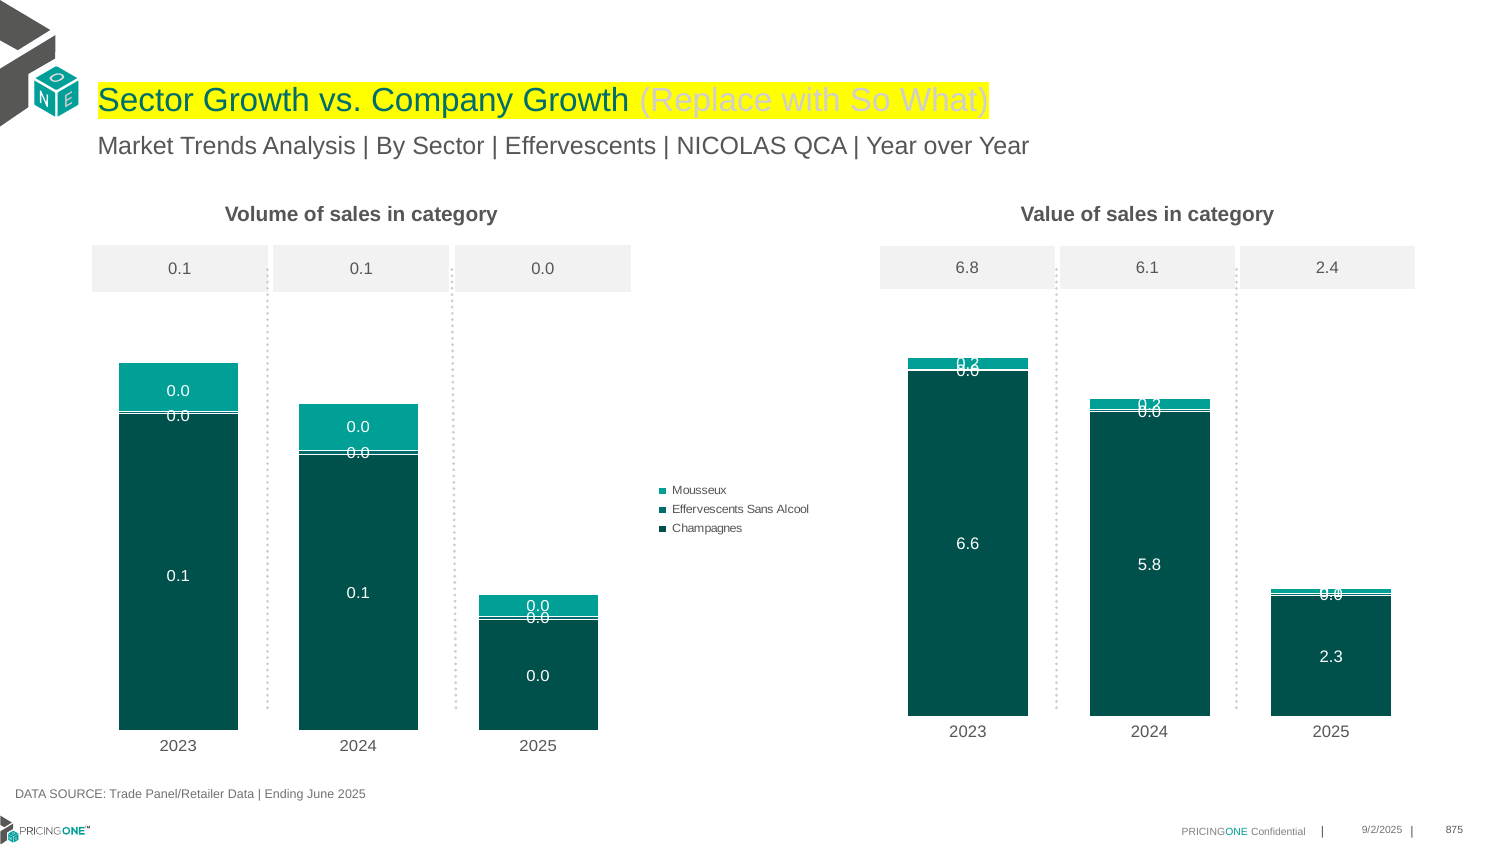

# Sector Growth vs. Company Growth (Replace with So What)
Market Trends Analysis | By Sector | Effervescents | NICOLAS QCA | Year over Year
| Value of sales in category |  |  |
| --- | --- | --- |
| 6.8 | 6.1 | 2.4 |
| Volume of sales in category |  |  |
| --- | --- | --- |
| 0.1 | 0.1 | 0.0 |

### Chart

| Category | Champagnes | Effervescents Sans Alcool | Mousseux |
|---|---|---|---|
| 2023 | 6.606907 | 0.012707 | 0.221784 |
| 2024 | 5.811314 | 0.039154 | 0.216162 |
| 2025 | 2.307921 | 0.031718 | 0.101185 |

### Chart

| Category | Champagnes | Effervescents Sans Alcool | Mousseux |
|---|---|---|---|
| 2023 | 0.102407 | 0.000682 | 0.015636 |
| 2024 | 0.089082 | 0.00154 | 0.015072 |
| 2025 | 0.035819 | 0.001153 | 0.006874 |
DATA SOURCE: Trade Panel/Retailer Data | Ending June 2025

9/2/2025
875